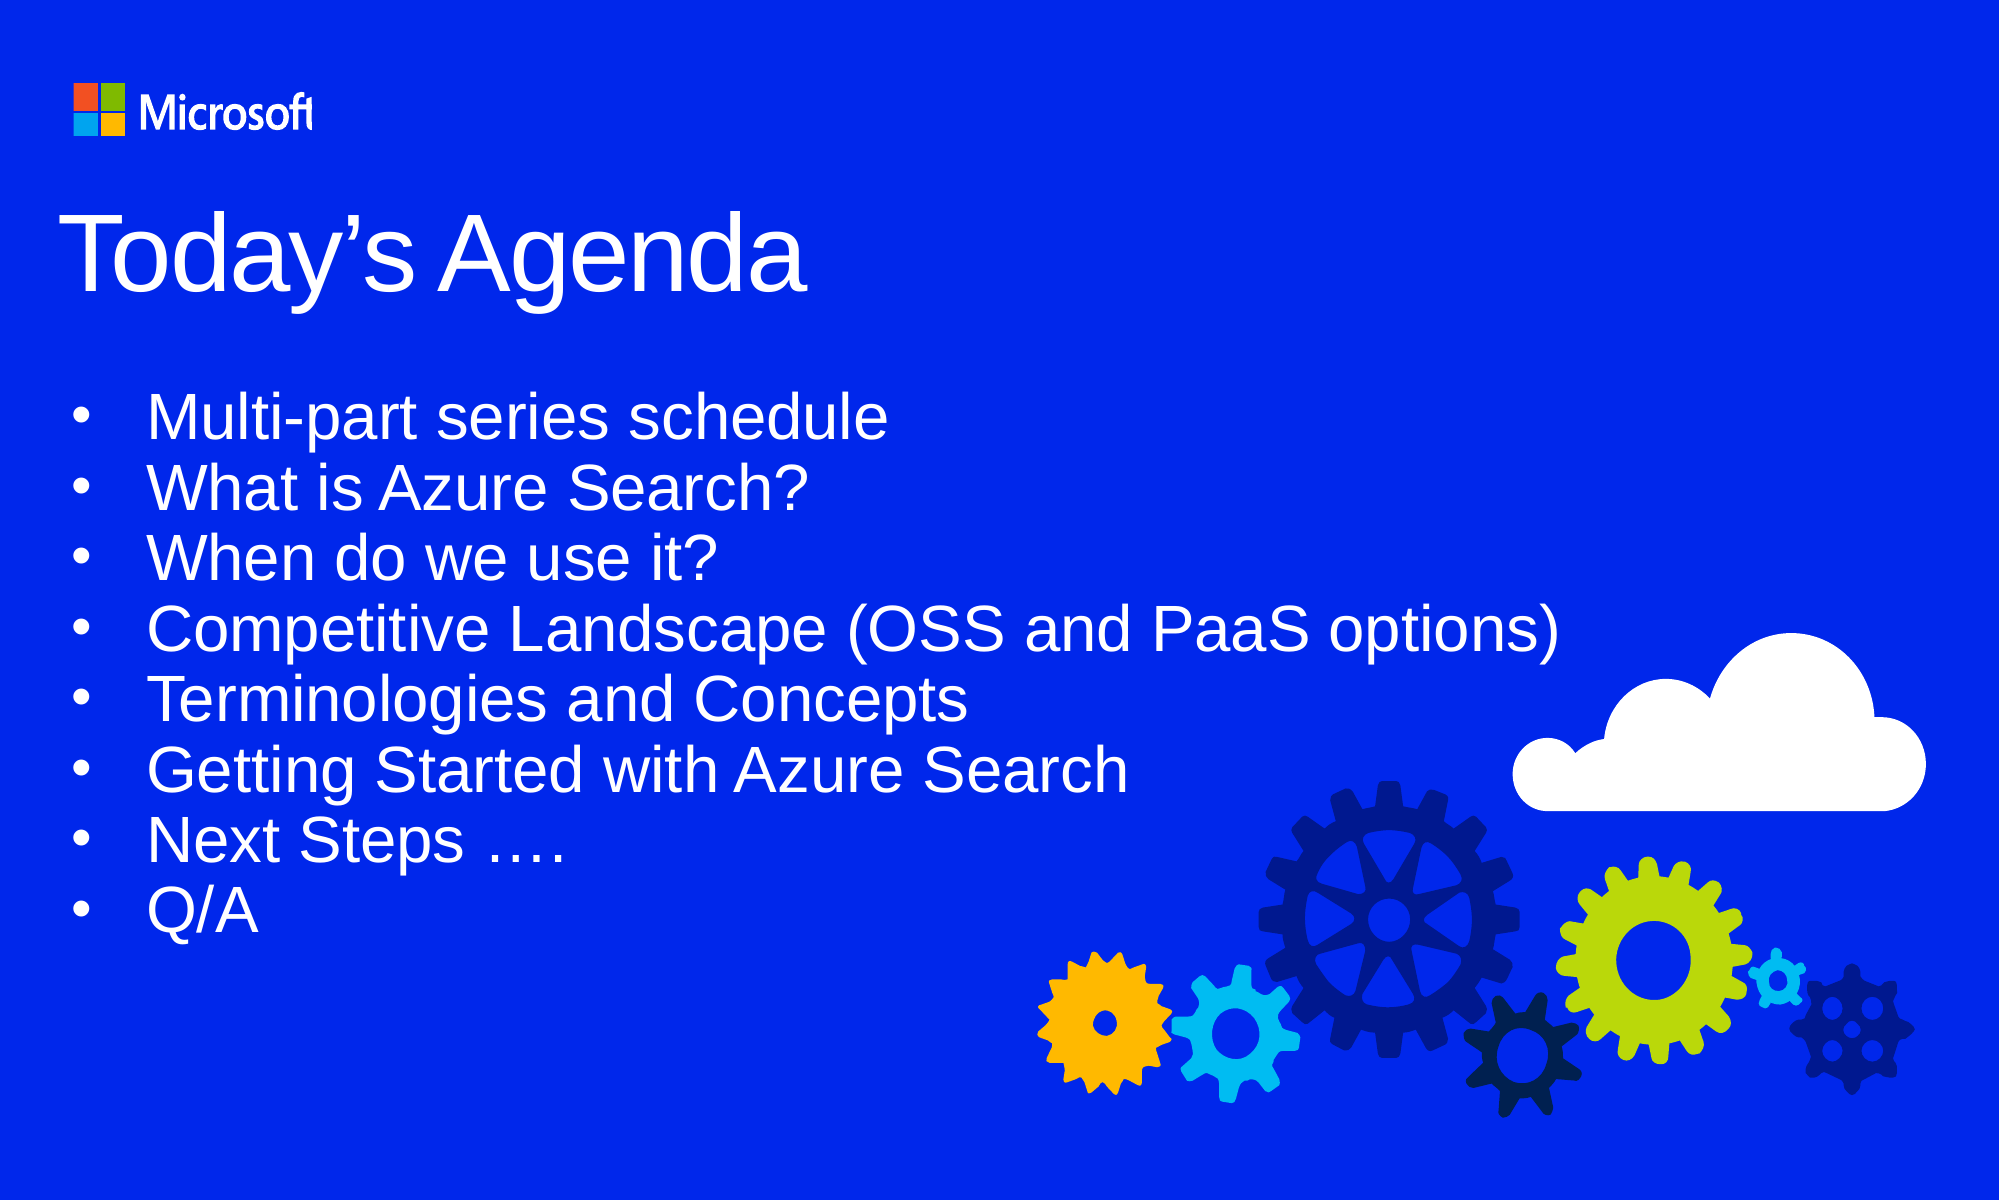

# Today’s Agenda
Multi-part series schedule
What is Azure Search?
When do we use it?
Competitive Landscape (OSS and PaaS options)
Terminologies and Concepts
Getting Started with Azure Search
Next Steps ….
Q/A